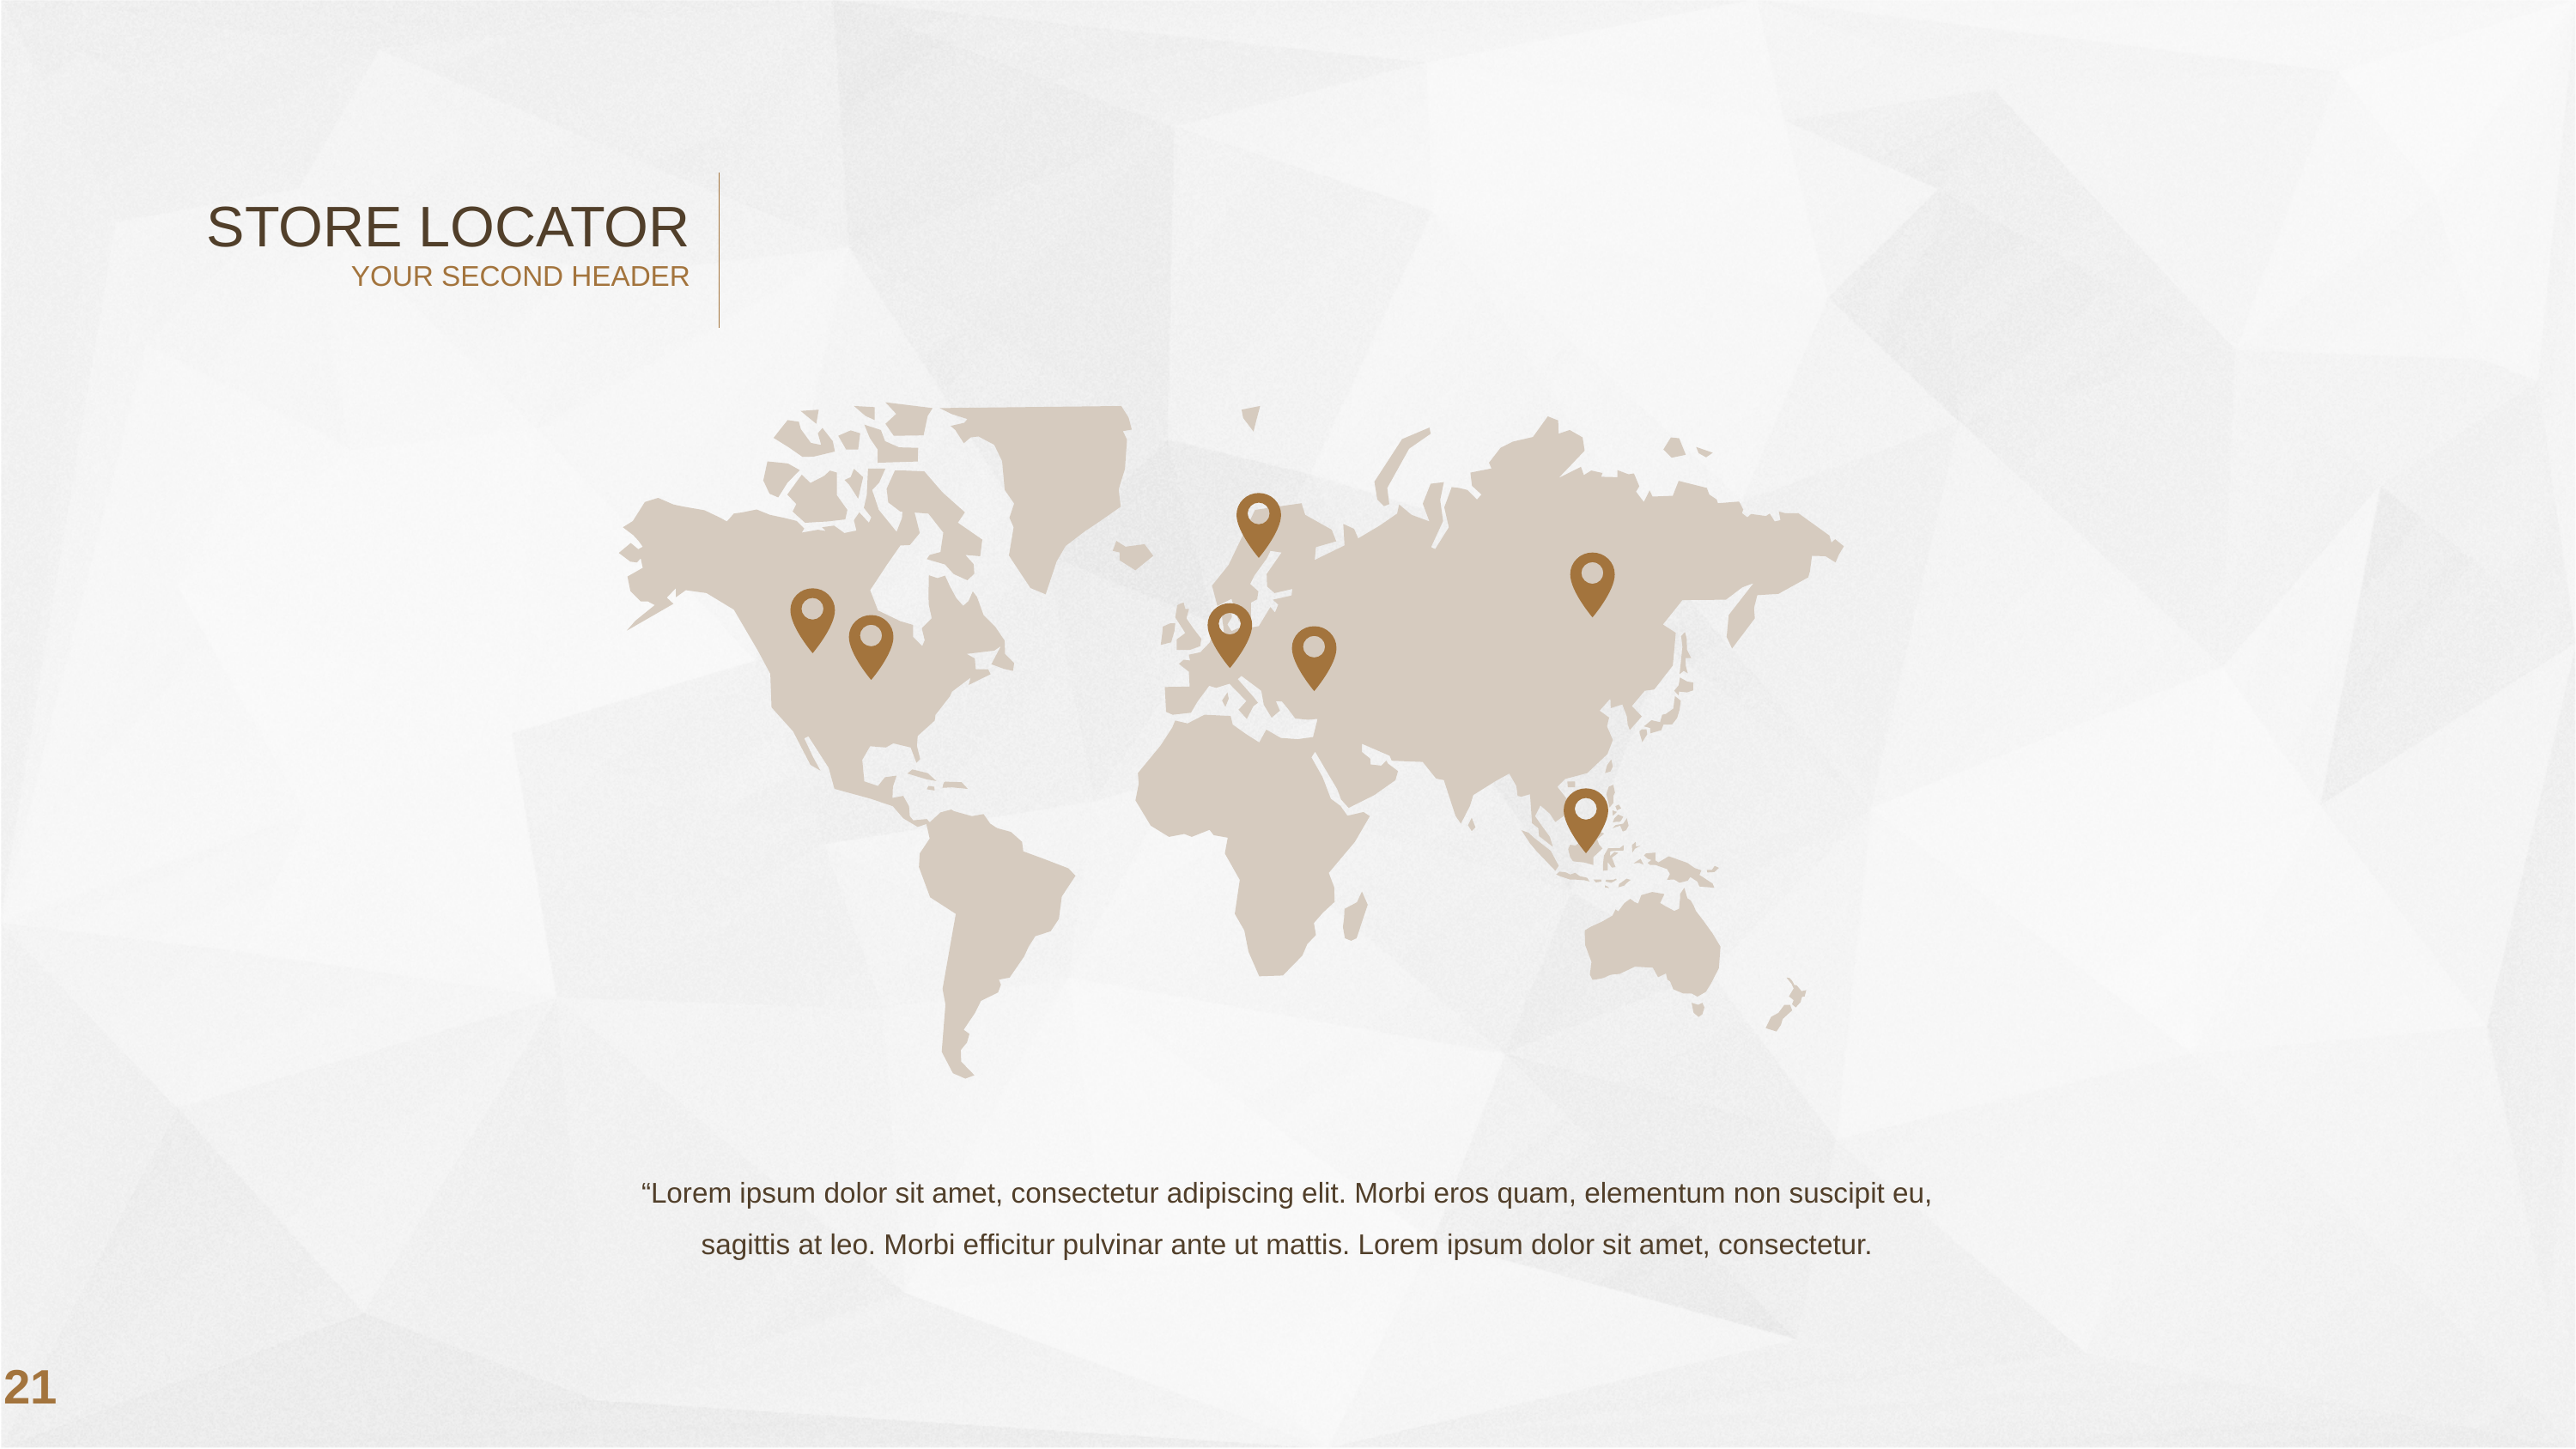

STORE LOCATOR
YOUR SECOND HEADER

“Lorem ipsum dolor sit amet, consectetur adipiscing elit. Morbi eros quam, elementum non suscipit eu, sagittis at leo. Morbi efficitur pulvinar ante ut mattis. Lorem ipsum dolor sit amet, consectetur.